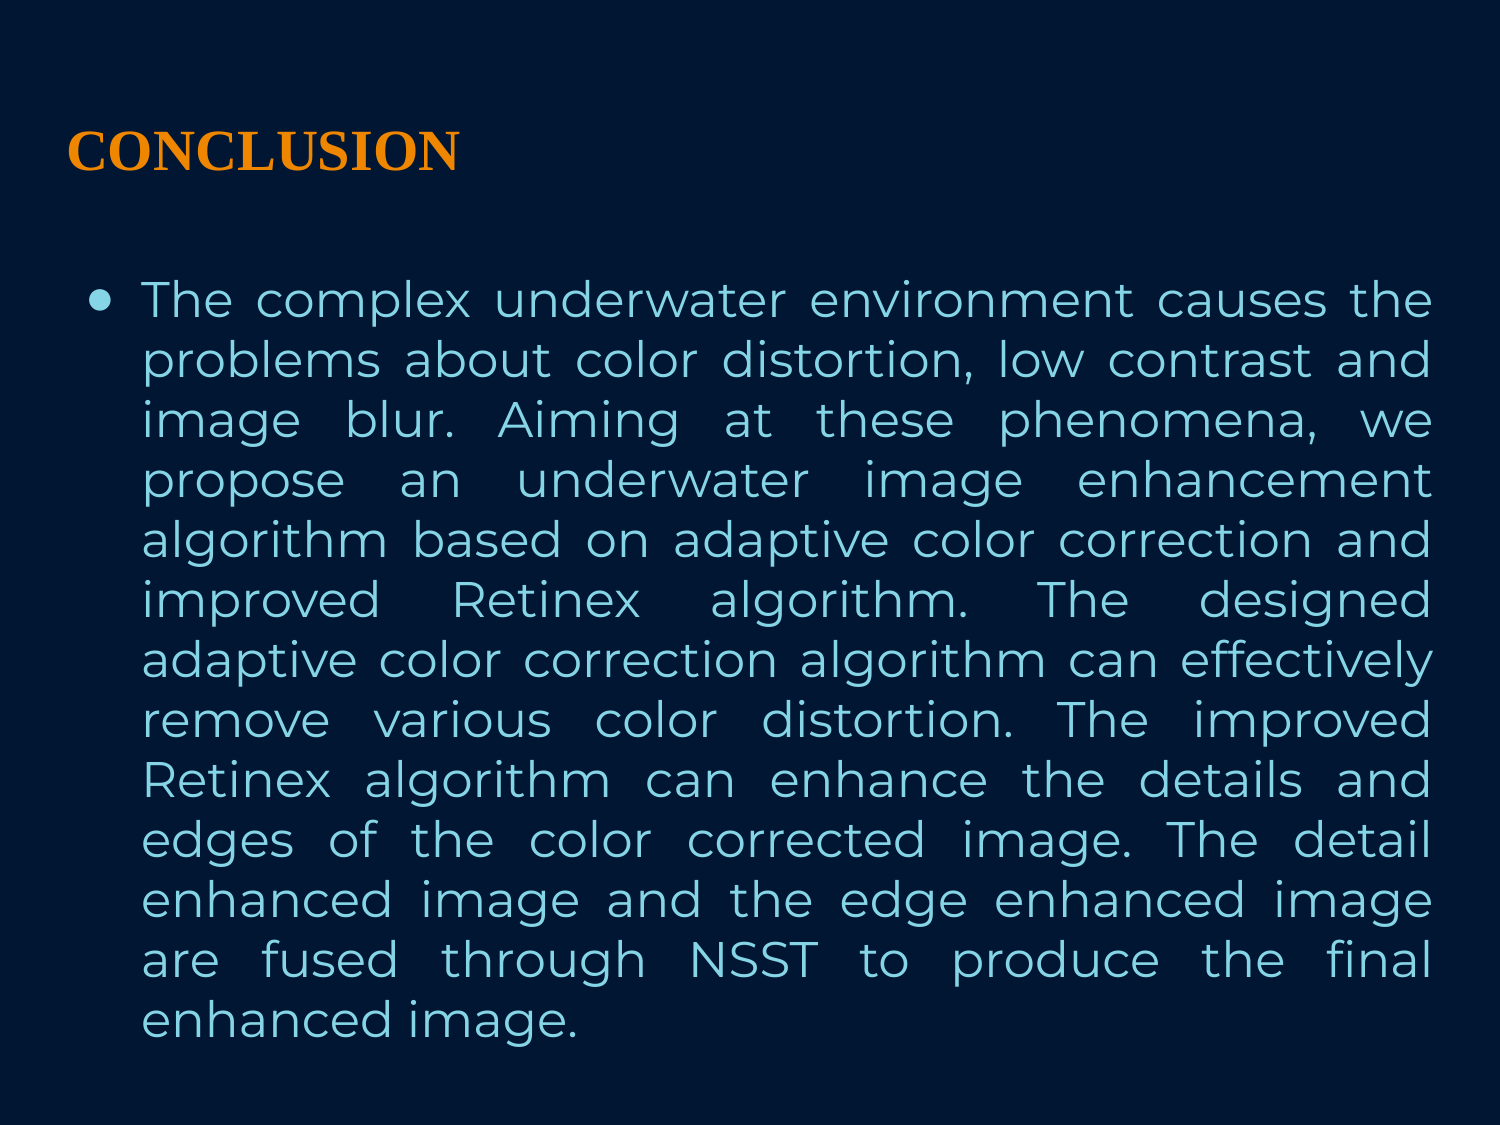

# CONCLUSION
The complex underwater environment causes the problems about color distortion, low contrast and image blur. Aiming at these phenomena, we propose an underwater image enhancement algorithm based on adaptive color correction and improved Retinex algorithm. The designed adaptive color correction algorithm can effectively remove various color distortion. The improved Retinex algorithm can enhance the details and edges of the color corrected image. The detail enhanced image and the edge enhanced image are fused through NSST to produce the final enhanced image.